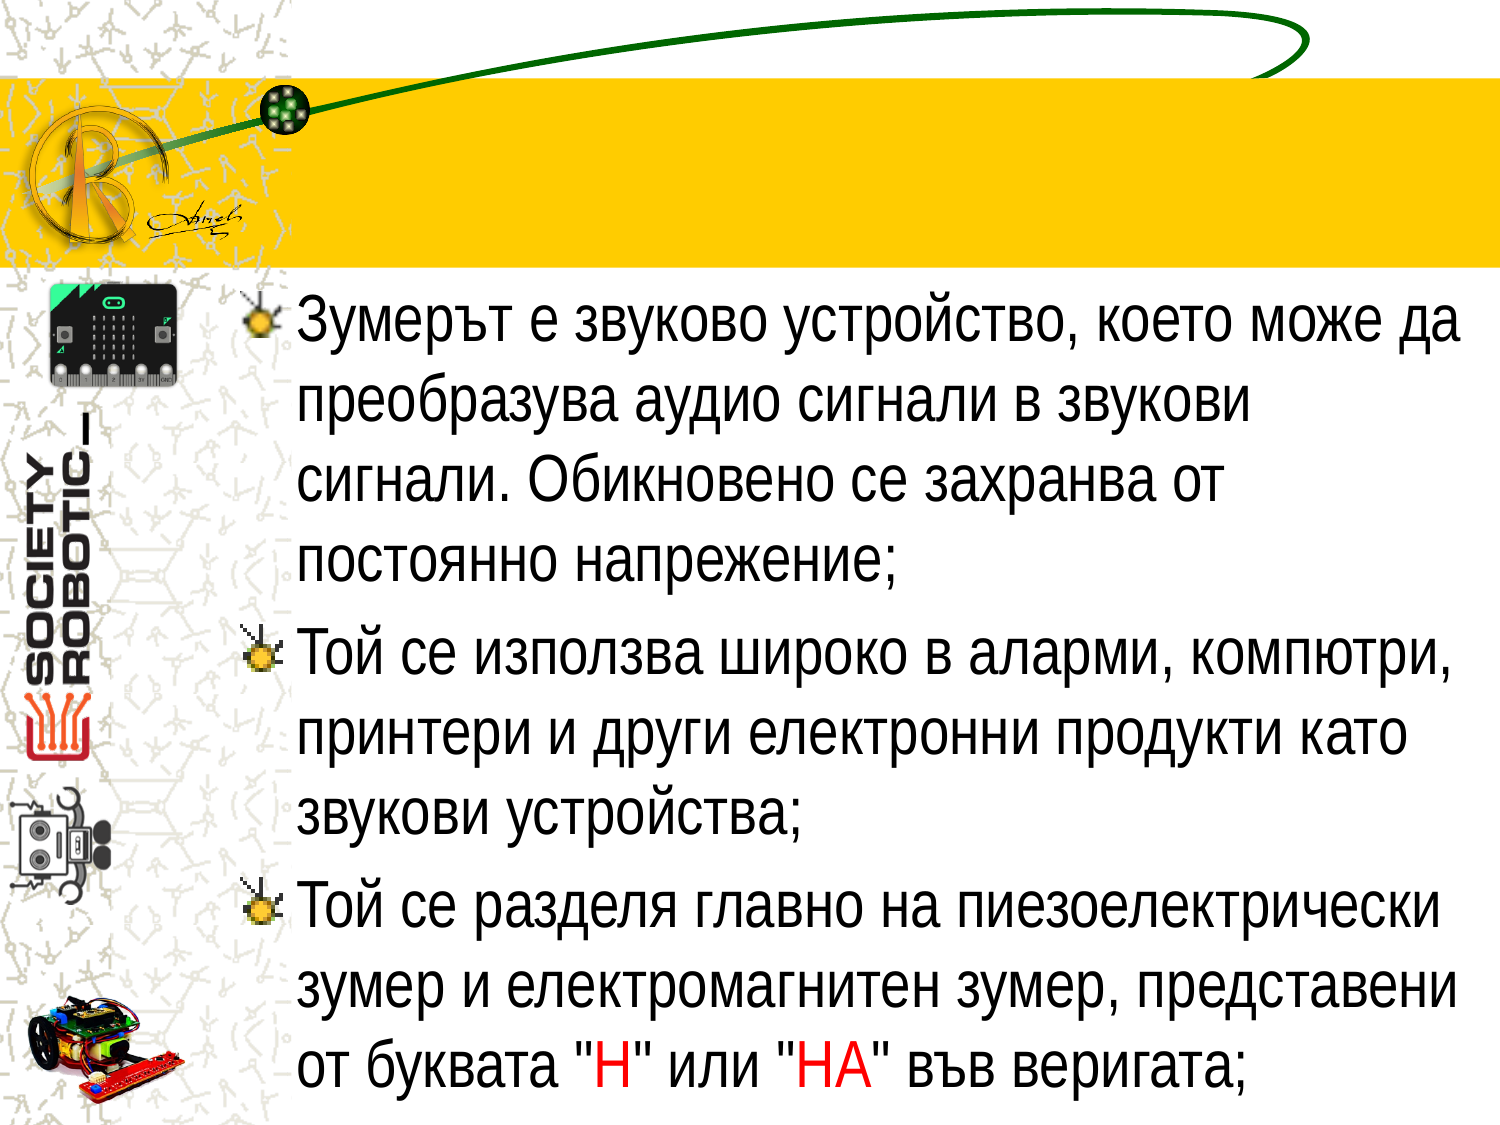

Зумерът е звуково устройство, което може да преобразува аудио сигнали в звукови сигнали. Обикновено се захранва от постоянно напрежение;
Той се използва широко в аларми, компютри, принтери и други електронни продукти като звукови устройства;
Той се разделя главно на пиезоелектрически зумер и електромагнитен зумер, представени от буквата "H" или "HA" във веригата;